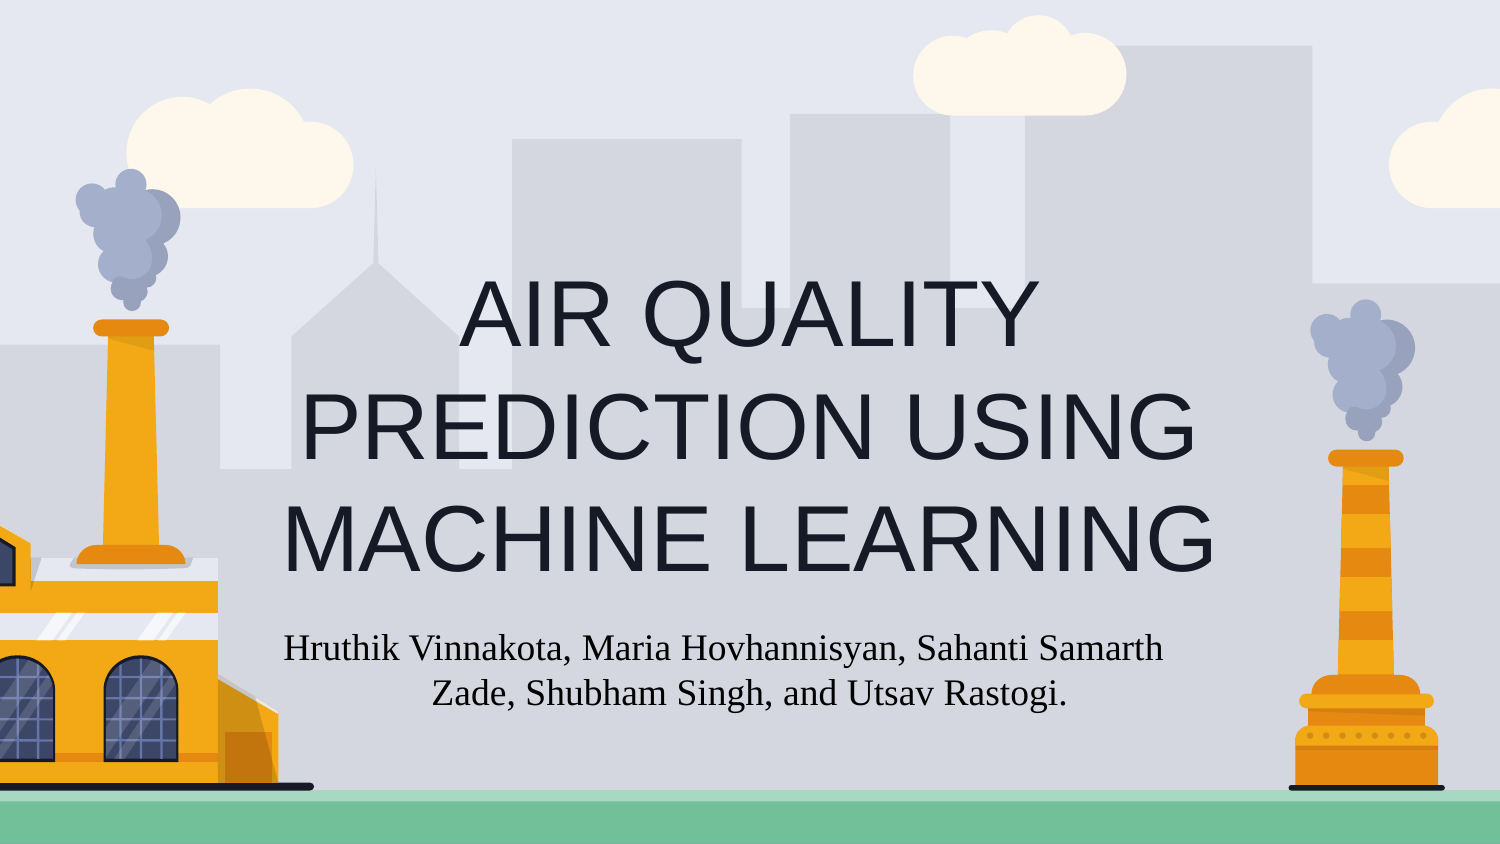

# AIR QUALITY PREDICTION USING MACHINE LEARNING

Hruthik Vinnakota, Maria Hovhannisyan, Sahanti Samarth Zade, Shubham Singh, and Utsav Rastogi.